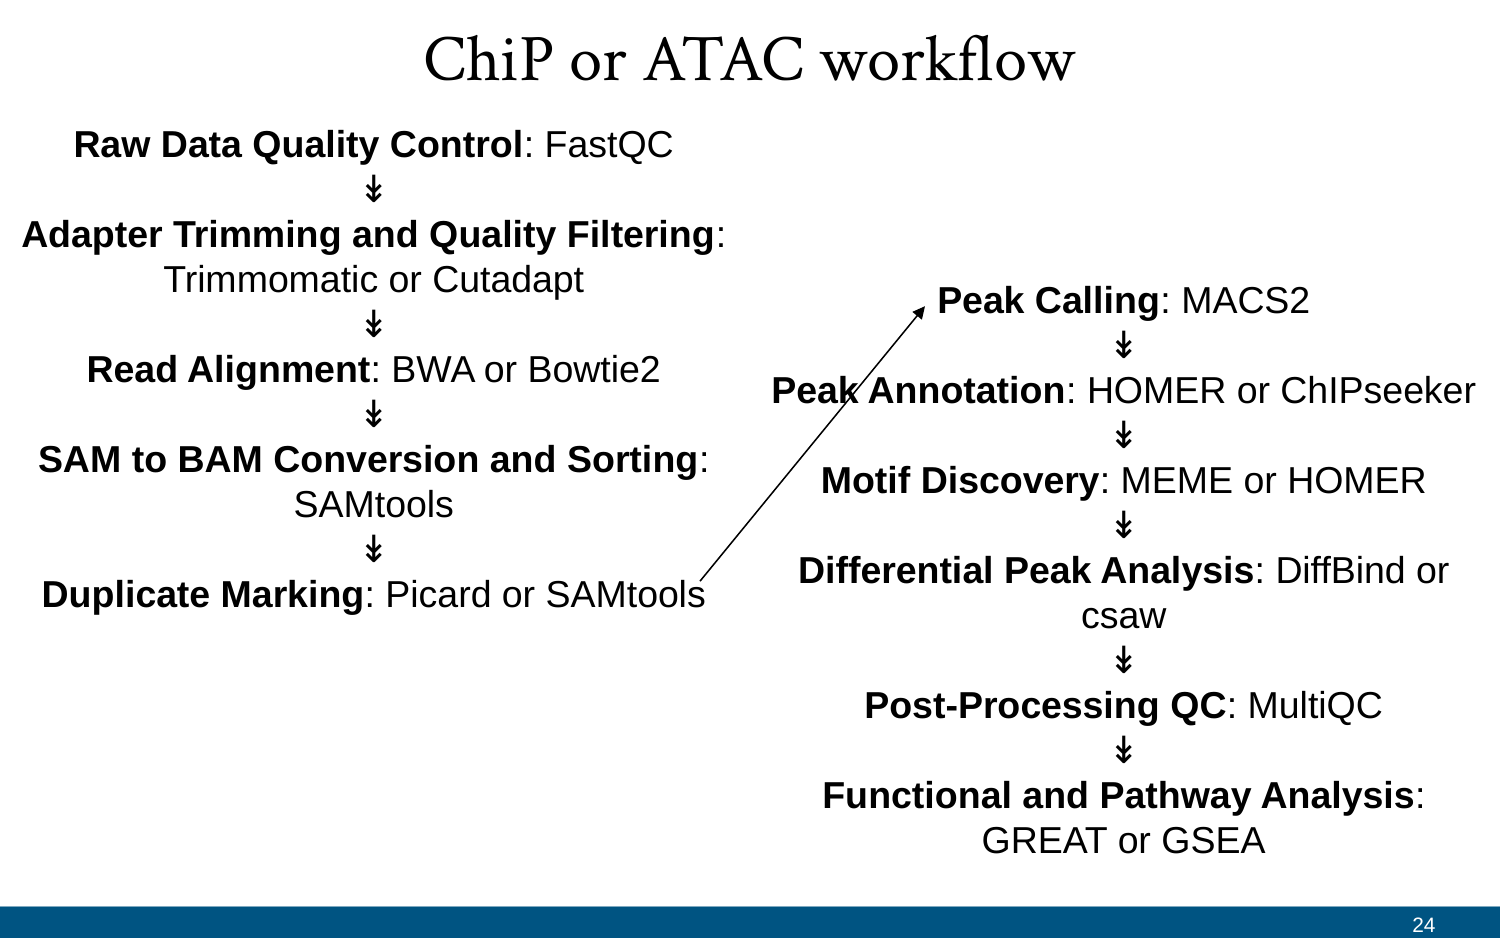

# ChiP or ATAC workflow
Raw Data Quality Control: FastQC
↡
Adapter Trimming and Quality Filtering: Trimmomatic or Cutadapt
↡
Read Alignment: BWA or Bowtie2
↡
SAM to BAM Conversion and Sorting: SAMtools
↡
Duplicate Marking: Picard or SAMtools
Peak Calling: MACS2
↡
Peak Annotation: HOMER or ChIPseeker
↡
Motif Discovery: MEME or HOMER
↡
Differential Peak Analysis: DiffBind or csaw
↡
Post-Processing QC: MultiQC
↡
Functional and Pathway Analysis: GREAT or GSEA